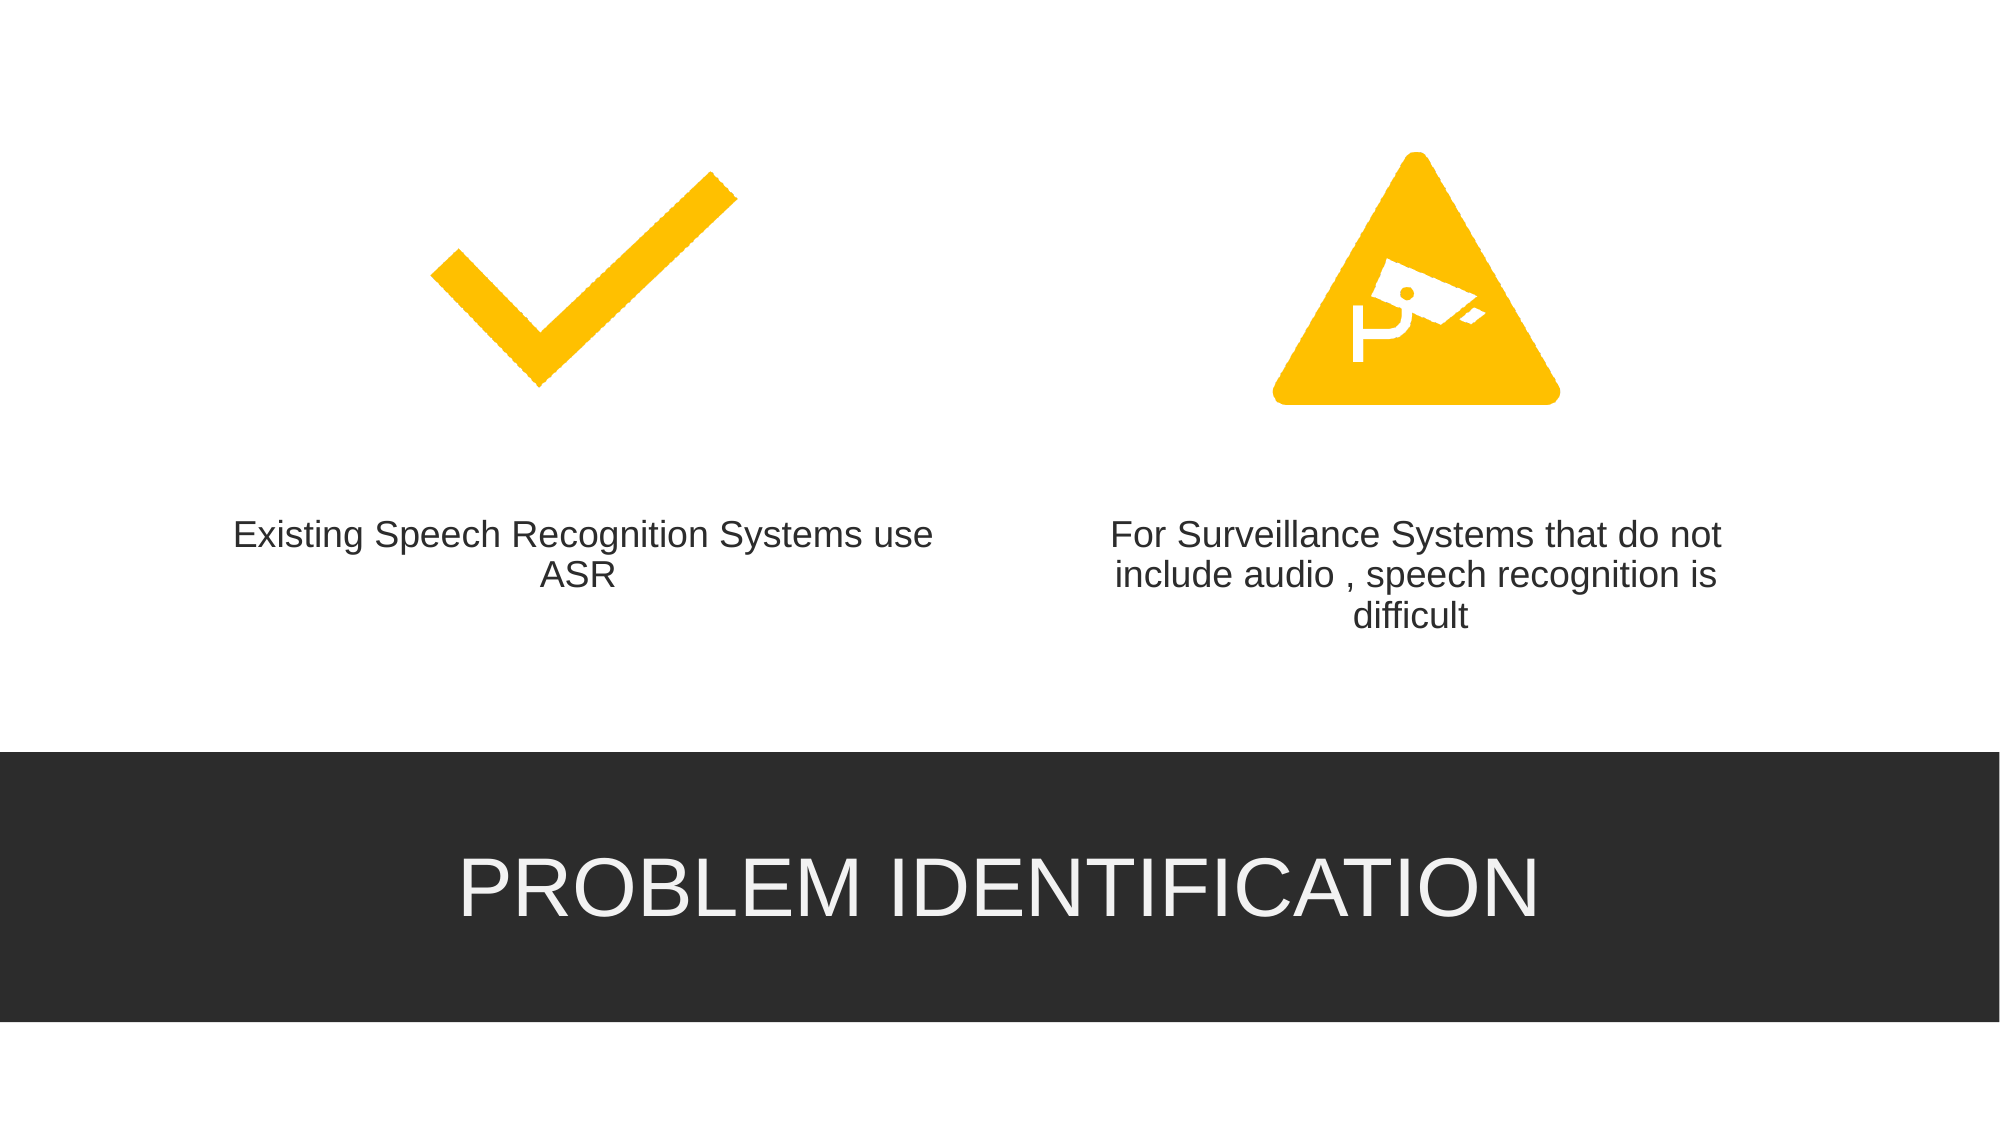

Existing Speech Recognition Systems use ASR
For Surveillance Systems that do not include audio , speech recognition is difficult

Problem Identification